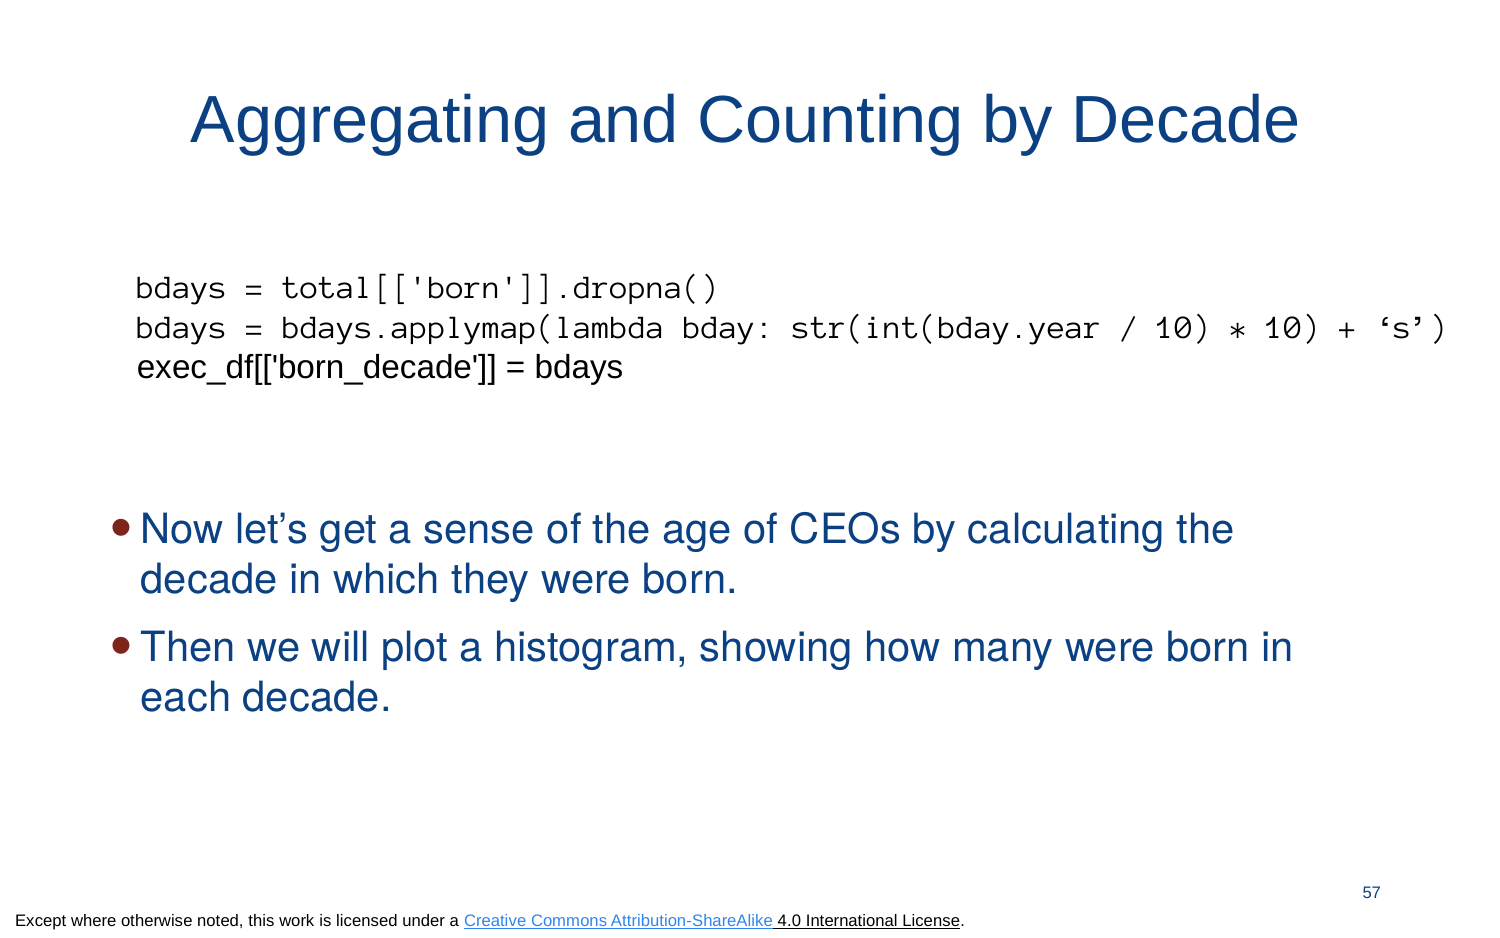

# Aggregating and Counting by Decade
bdays = total[['born']].dropna()​
bdays = bdays.applymap(lambda bday: str(int(bday.year / 10) * 10) + ‘s’)
exec_df[['born_decade']] = bdays
Now let’s get a sense of the age of CEOs by calculating the decade in which they were born.
Then we will plot a histogram, showing how many were born in each decade.
57